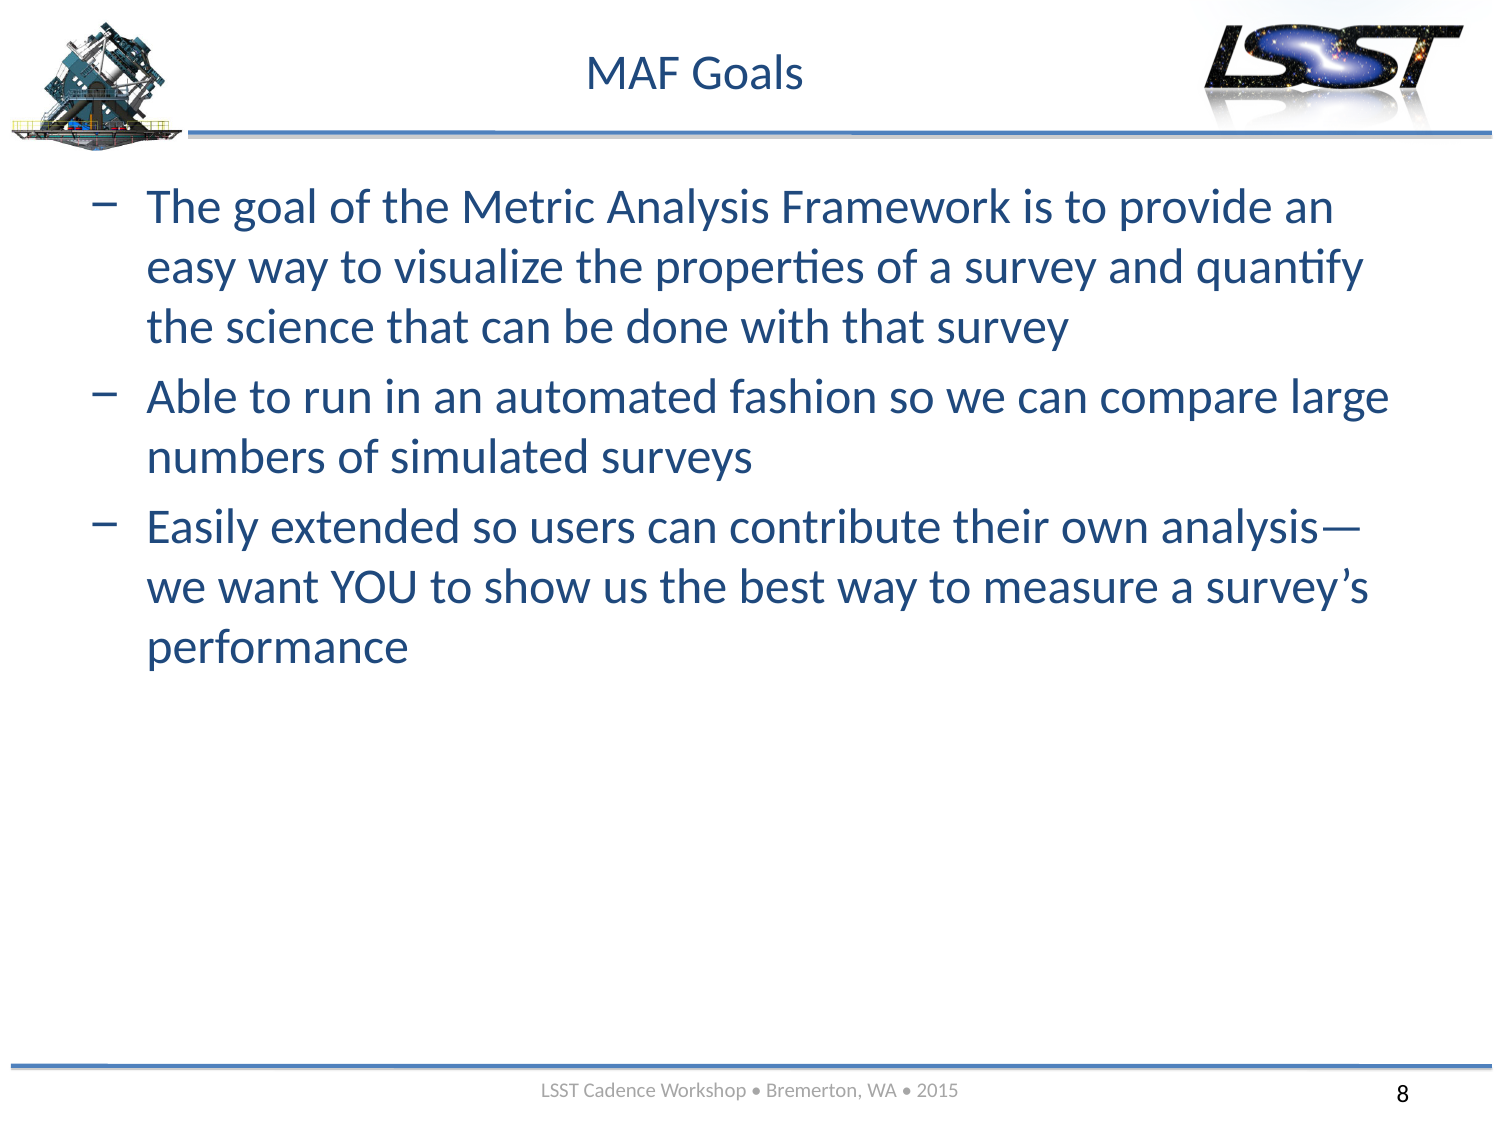

# MAF Goals
The goal of the Metric Analysis Framework is to provide an easy way to visualize the properties of a survey and quantify the science that can be done with that survey
Able to run in an automated fashion so we can compare large numbers of simulated surveys
Easily extended so users can contribute their own analysis—we want YOU to show us the best way to measure a survey’s performance